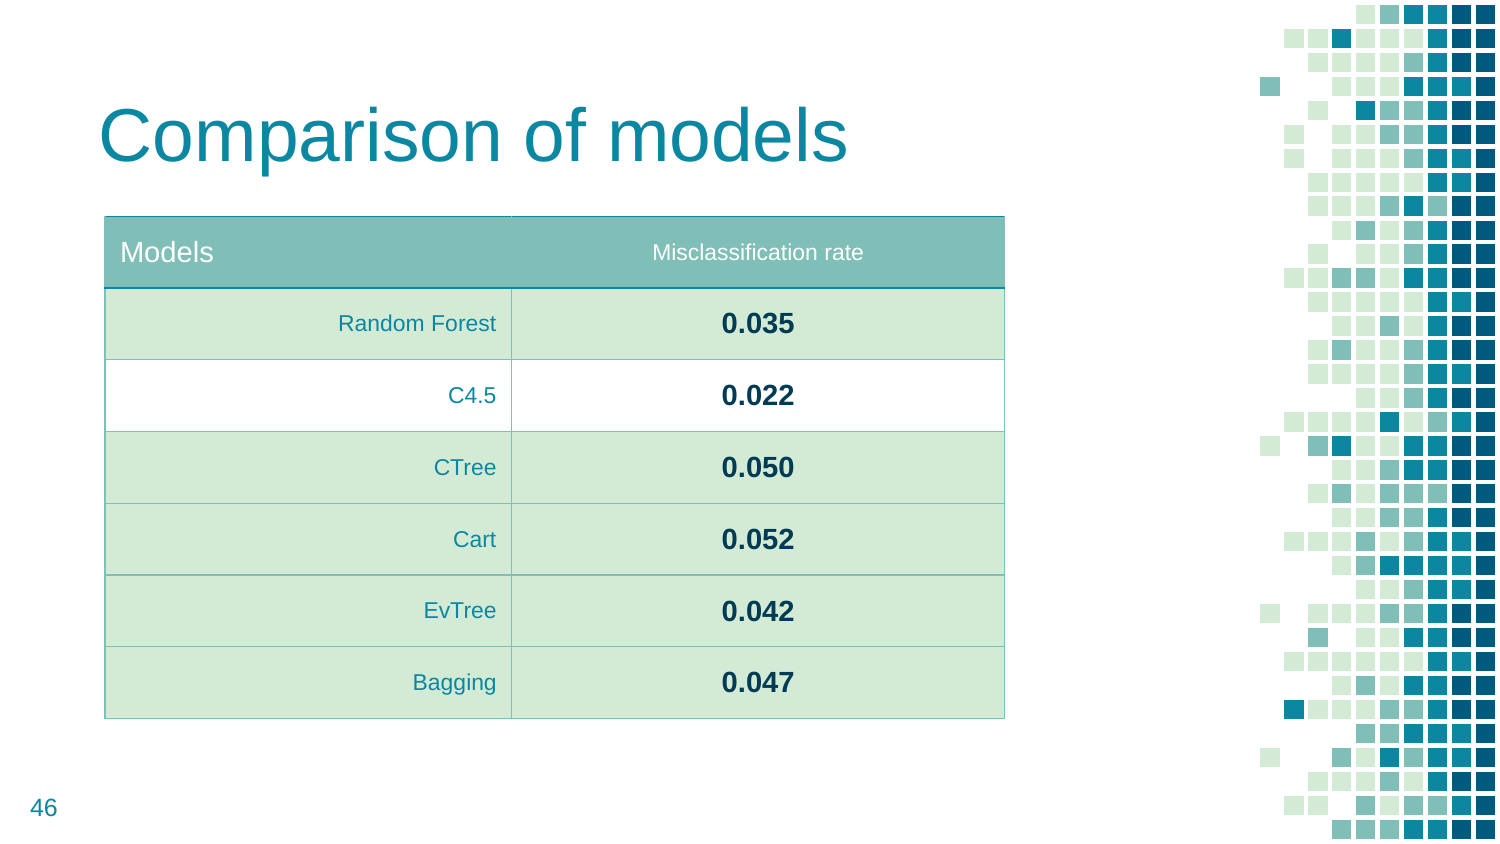

# Comparison of models
| Models | Misclassification rate |
| --- | --- |
| Random Forest | 0.035 |
| C4.5 | 0.022 |
| CTree | 0.050 |
| Cart | 0.052 |
| EvTree | 0.042 |
| Bagging | 0.047 |
46